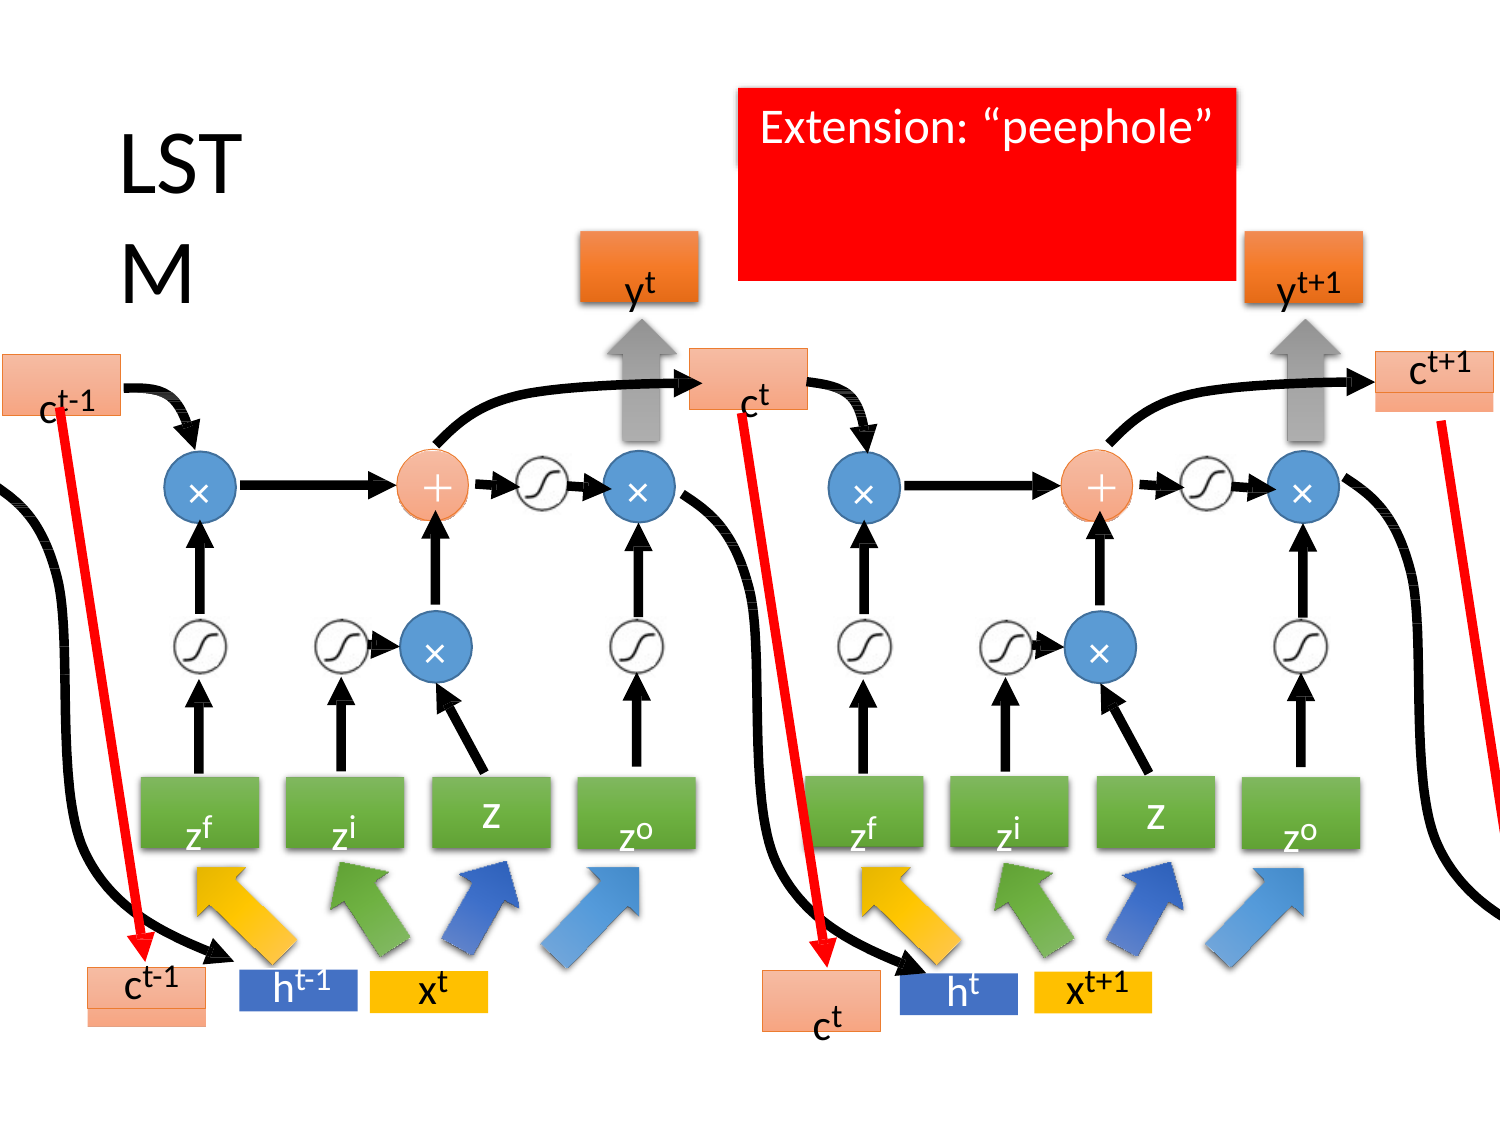

# Extension: “peephole”
LSTM
yt
yt+1

ct
ct-1

ct+1

＋
＋
×
×
×
×

×
×

zf
zi
zf
zi
zo
zo

z
z

ct

ct-1

ht-1

xt
xt+1

ht